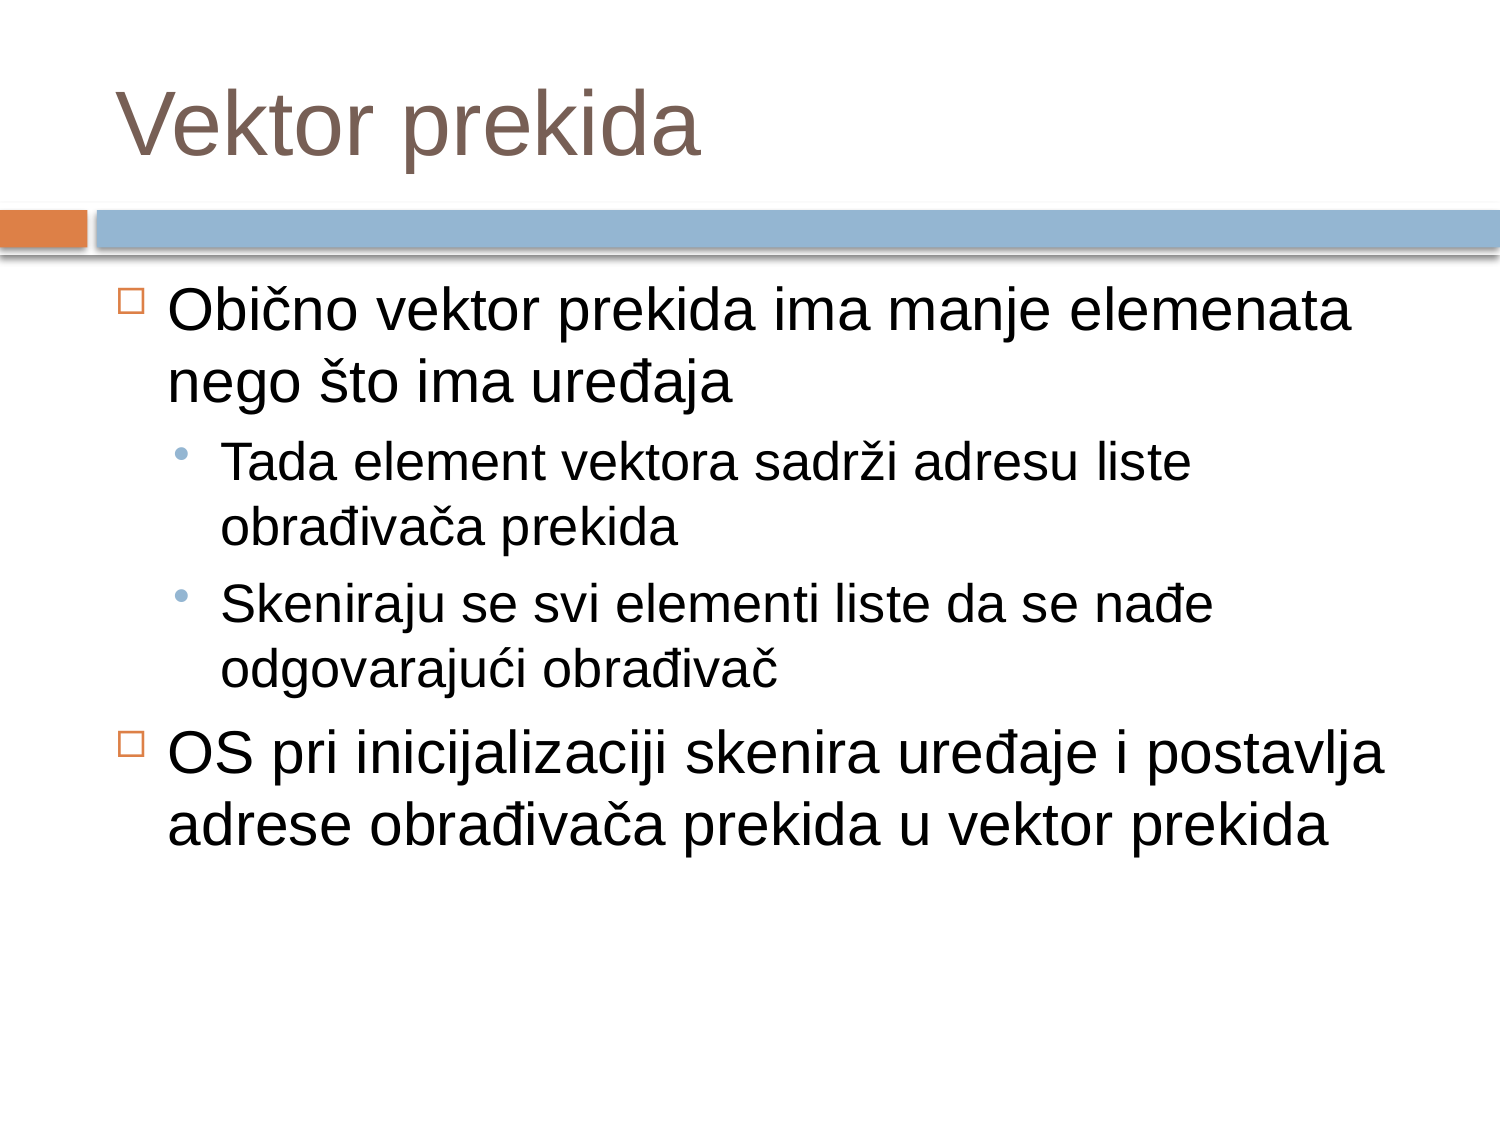

# Vektor prekida
Obično vektor prekida ima manje elemenata nego što ima uređaja
Tada element vektora sadrži adresu liste obrađivača prekida
Skeniraju se svi elementi liste da se nađe odgovarajući obrađivač
OS pri inicijalizaciji skenira uređaje i postavlja adrese obrađivača prekida u vektor prekida